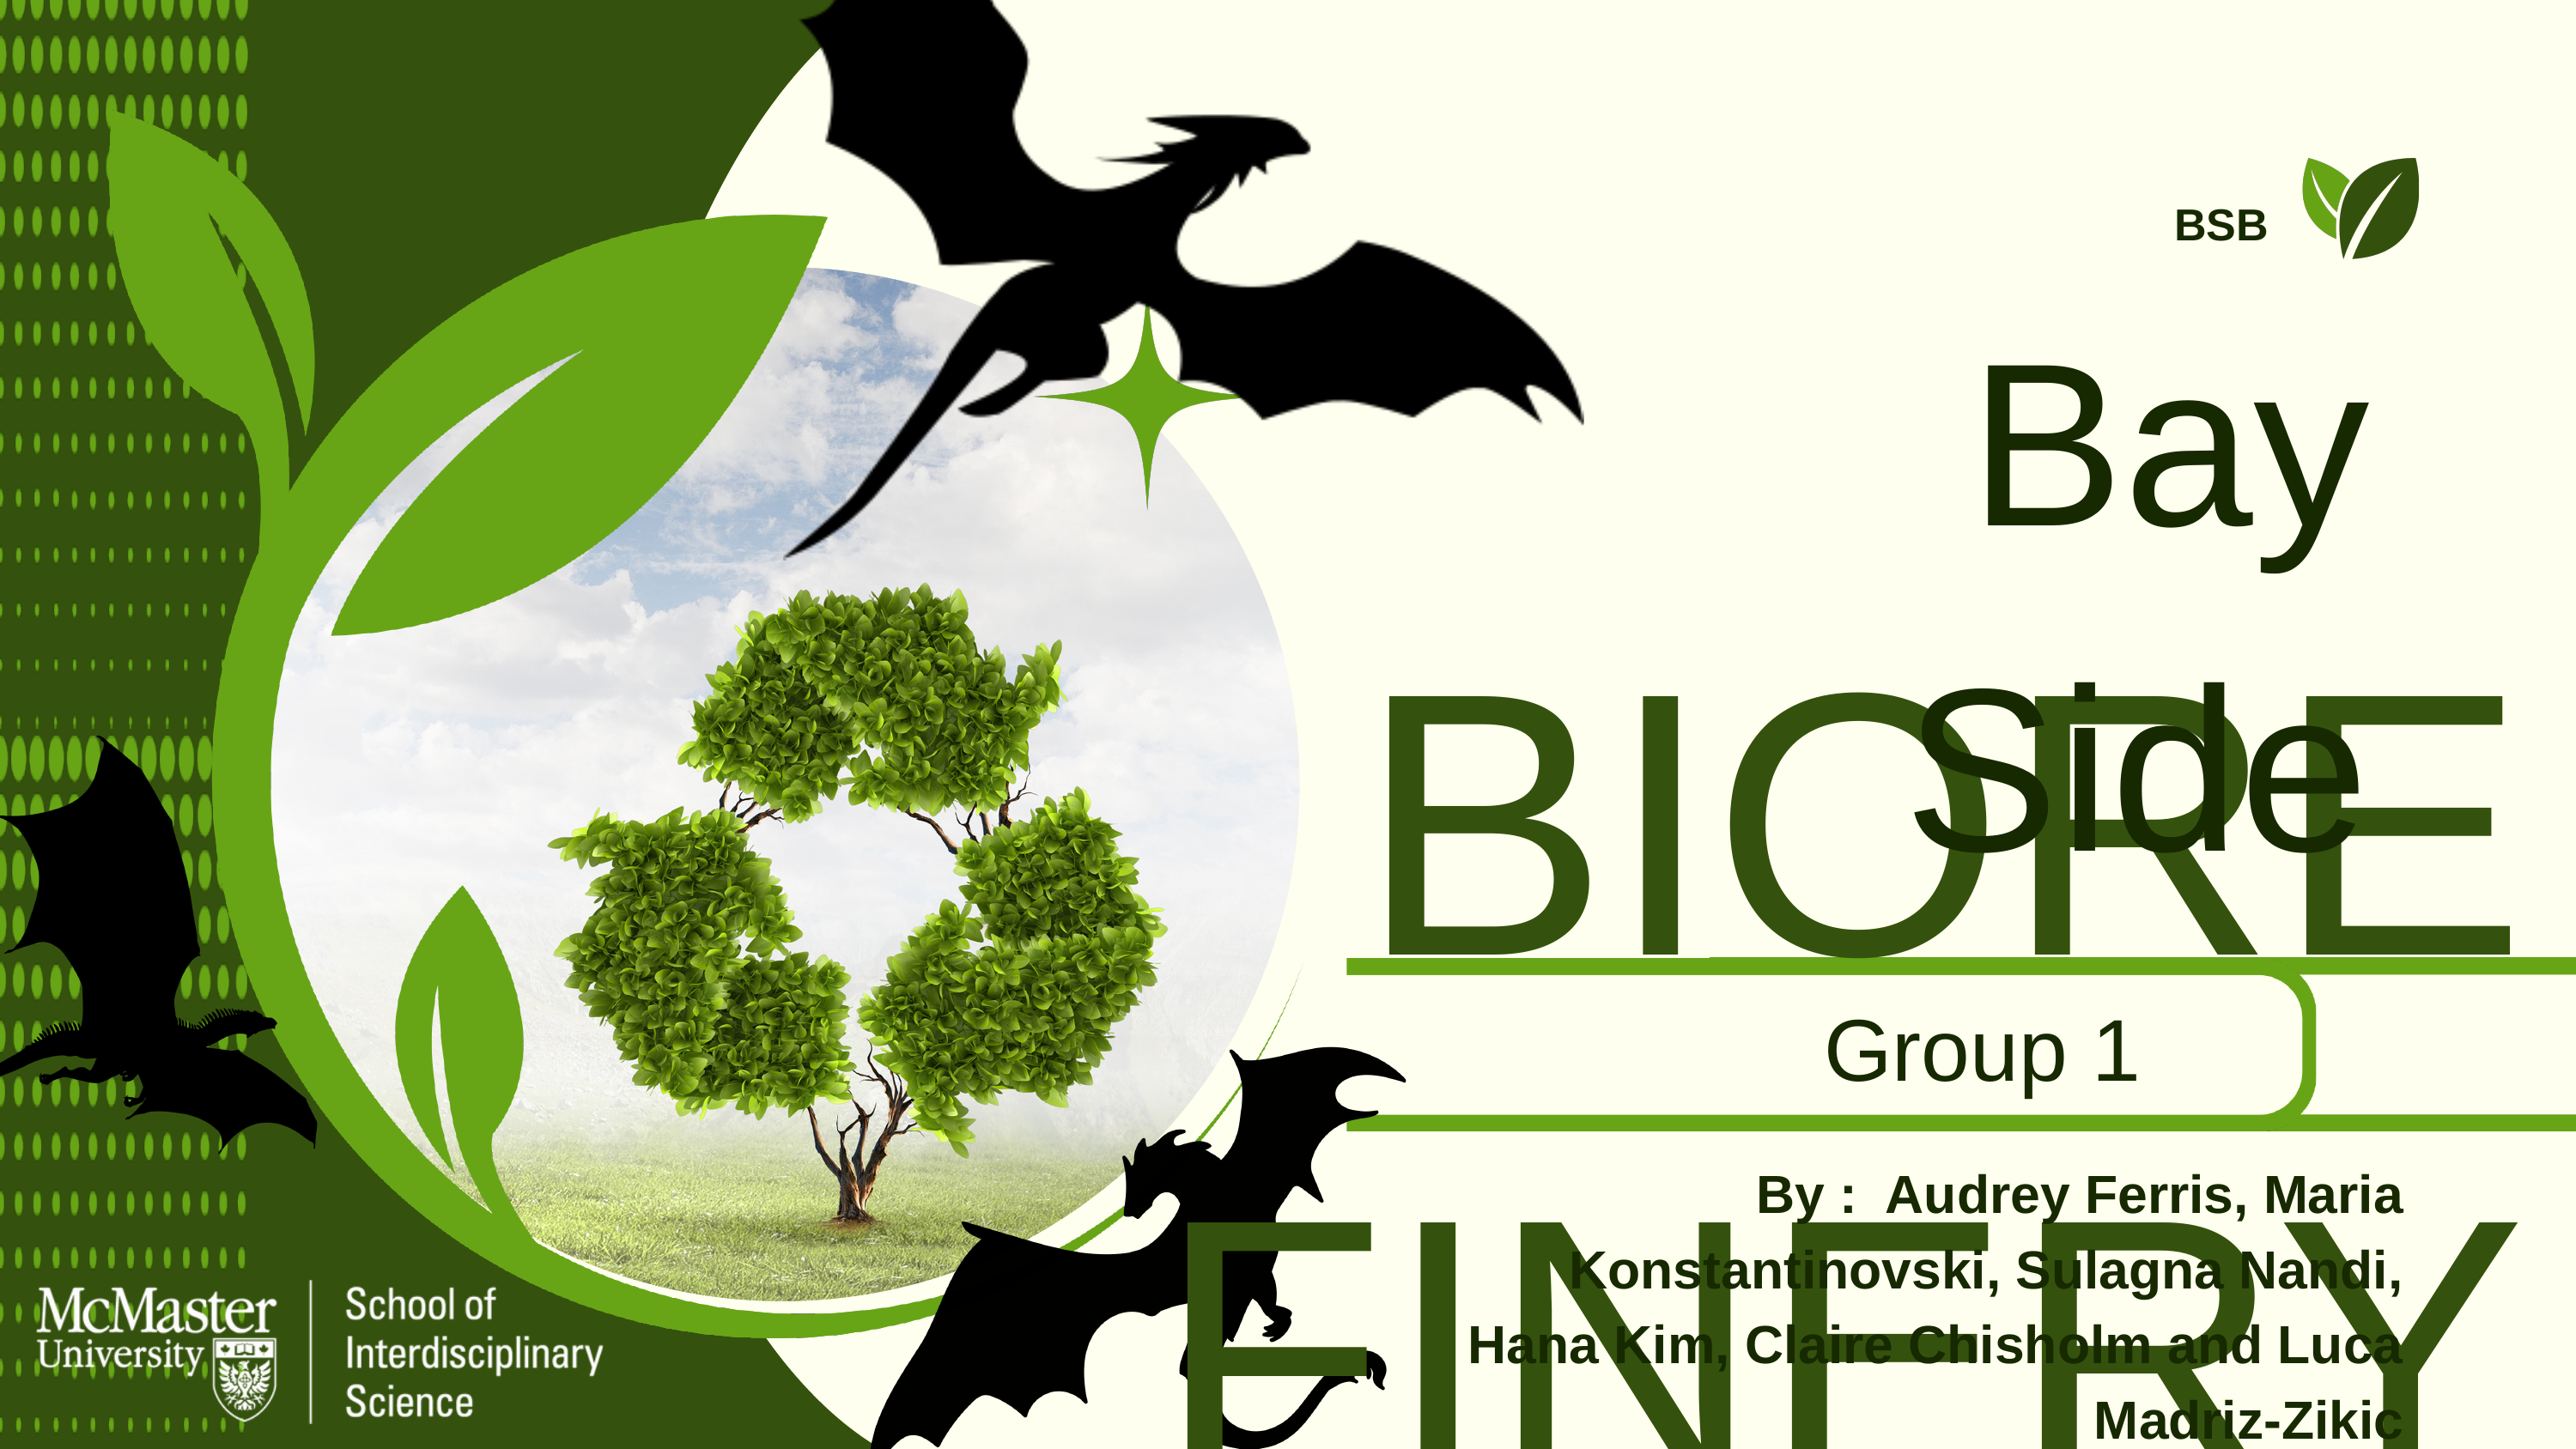

BSB

Bay Side

BIOREFINERY

Group 1

By :  Audrey Ferris, Maria Konstantinovski, Sulagna Nandi, Hana Kim, Claire Chisholm and Luca Madriz-Zikic